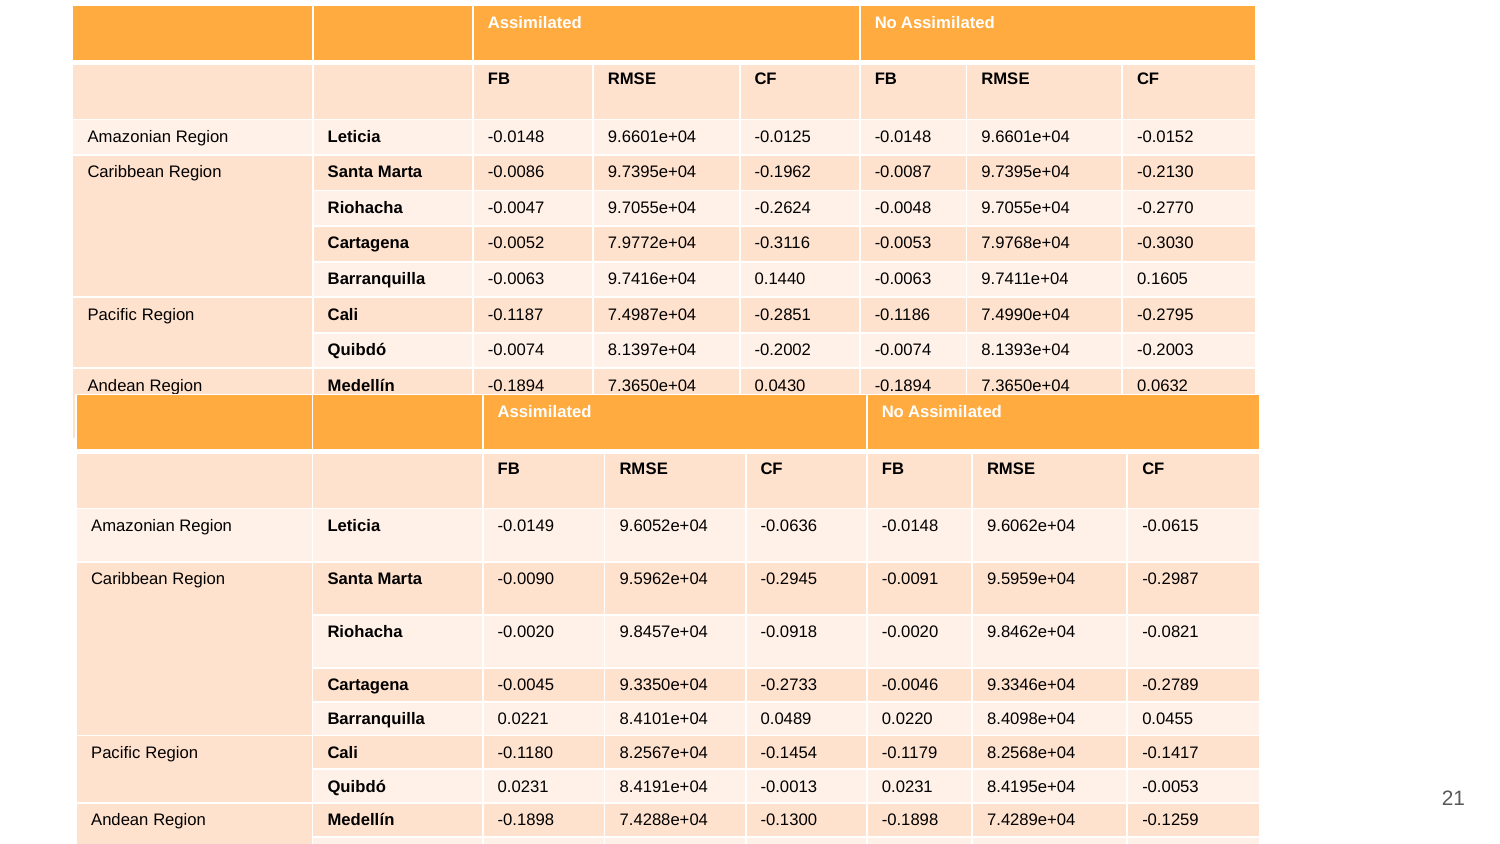

|  |  | Assimilated |  |  | No Assimilated |  |  |
| --- | --- | --- | --- | --- | --- | --- | --- |
|  |  | FB | RMSE | CF | FB | RMSE | CF |
| Amazonian Region | Leticia | -0.0148 | 9.6601e+04 | -0.0125 | -0.0148 | 9.6601e+04 | -0.0152 |
| Caribbean Region | Santa Marta | -0.0086 | 9.7395e+04 | -0.1962 | -0.0087 | 9.7395e+04 | -0.2130 |
|  | Riohacha | -0.0047 | 9.7055e+04 | -0.2624 | -0.0048 | 9.7055e+04 | -0.2770 |
|  | Cartagena | -0.0052 | 7.9772e+04 | -0.3116 | -0.0053 | 7.9768e+04 | -0.3030 |
|  | Barranquilla | -0.0063 | 9.7416e+04 | 0.1440 | -0.0063 | 9.7411e+04 | 0.1605 |
| Pacific Region | Cali | -0.1187 | 7.4987e+04 | -0.2851 | -0.1186 | 7.4990e+04 | -0.2795 |
|  | Quibdó | -0.0074 | 8.1397e+04 | -0.2002 | -0.0074 | 8.1393e+04 | -0.2003 |
| Andean Region | Medellín | -0.1894 | 7.3650e+04 | 0.0430 | -0.1894 | 7.3650e+04 | 0.0632 |
|  | Bogota | -0.3178 | 6.7610e+04 | -0.0805 | -0.3179 | 6.7603e+04 | -0.0534 |
Statistics. Summary
August. Pressure.
|  |  | Assimilated |  |  | No Assimilated |  |  |
| --- | --- | --- | --- | --- | --- | --- | --- |
|  |  | FB | RMSE | CF | FB | RMSE | CF |
| Amazonian Region | Leticia | -0.0149 | 9.6052e+04 | -0.0636 | -0.0148 | 9.6062e+04 | -0.0615 |
| Caribbean Region | Santa Marta | -0.0090 | 9.5962e+04 | -0.2945 | -0.0091 | 9.5959e+04 | -0.2987 |
|  | Riohacha | -0.0020 | 9.8457e+04 | -0.0918 | -0.0020 | 9.8462e+04 | -0.0821 |
|  | Cartagena | -0.0045 | 9.3350e+04 | -0.2733 | -0.0046 | 9.3346e+04 | -0.2789 |
|  | Barranquilla | 0.0221 | 8.4101e+04 | 0.0489 | 0.0220 | 8.4098e+04 | 0.0455 |
| Pacific Region | Cali | -0.1180 | 8.2567e+04 | -0.1454 | -0.1179 | 8.2568e+04 | -0.1417 |
|  | Quibdó | 0.0231 | 8.4191e+04 | -0.0013 | 0.0231 | 8.4195e+04 | -0.0053 |
| Andean Region | Medellín | -0.1898 | 7.4288e+04 | -0.1300 | -0.1898 | 7.4289e+04 | -0.1259 |
|  | Bogota | -0.3178 | 6.5671e+04 | -0.1396 | -0.3178 | 6.5670e+04 | -0.1272 |
21